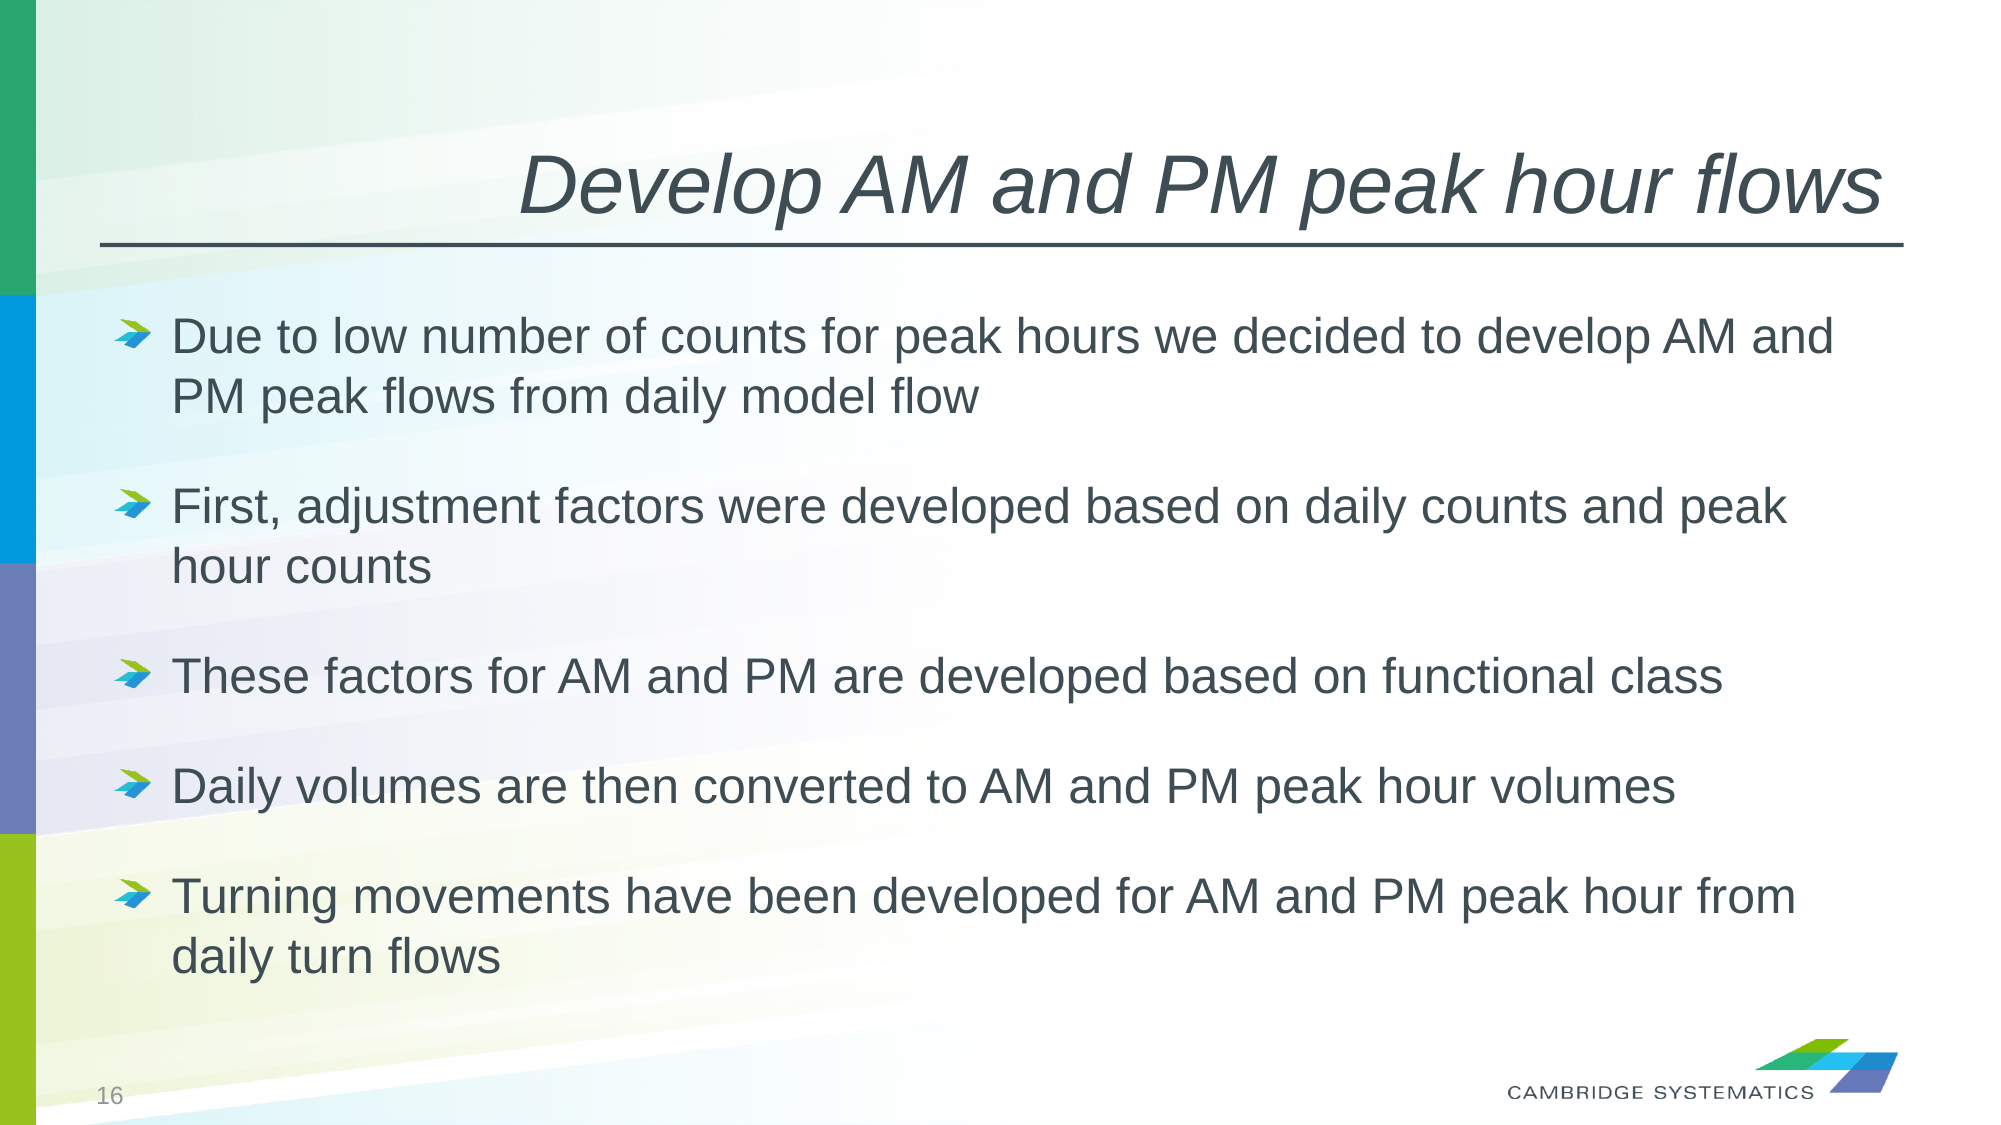

# Develop AM and PM peak hour flows
Due to low number of counts for peak hours we decided to develop AM and PM peak flows from daily model flow
First, adjustment factors were developed based on daily counts and peak hour counts
These factors for AM and PM are developed based on functional class
Daily volumes are then converted to AM and PM peak hour volumes
Turning movements have been developed for AM and PM peak hour from daily turn flows